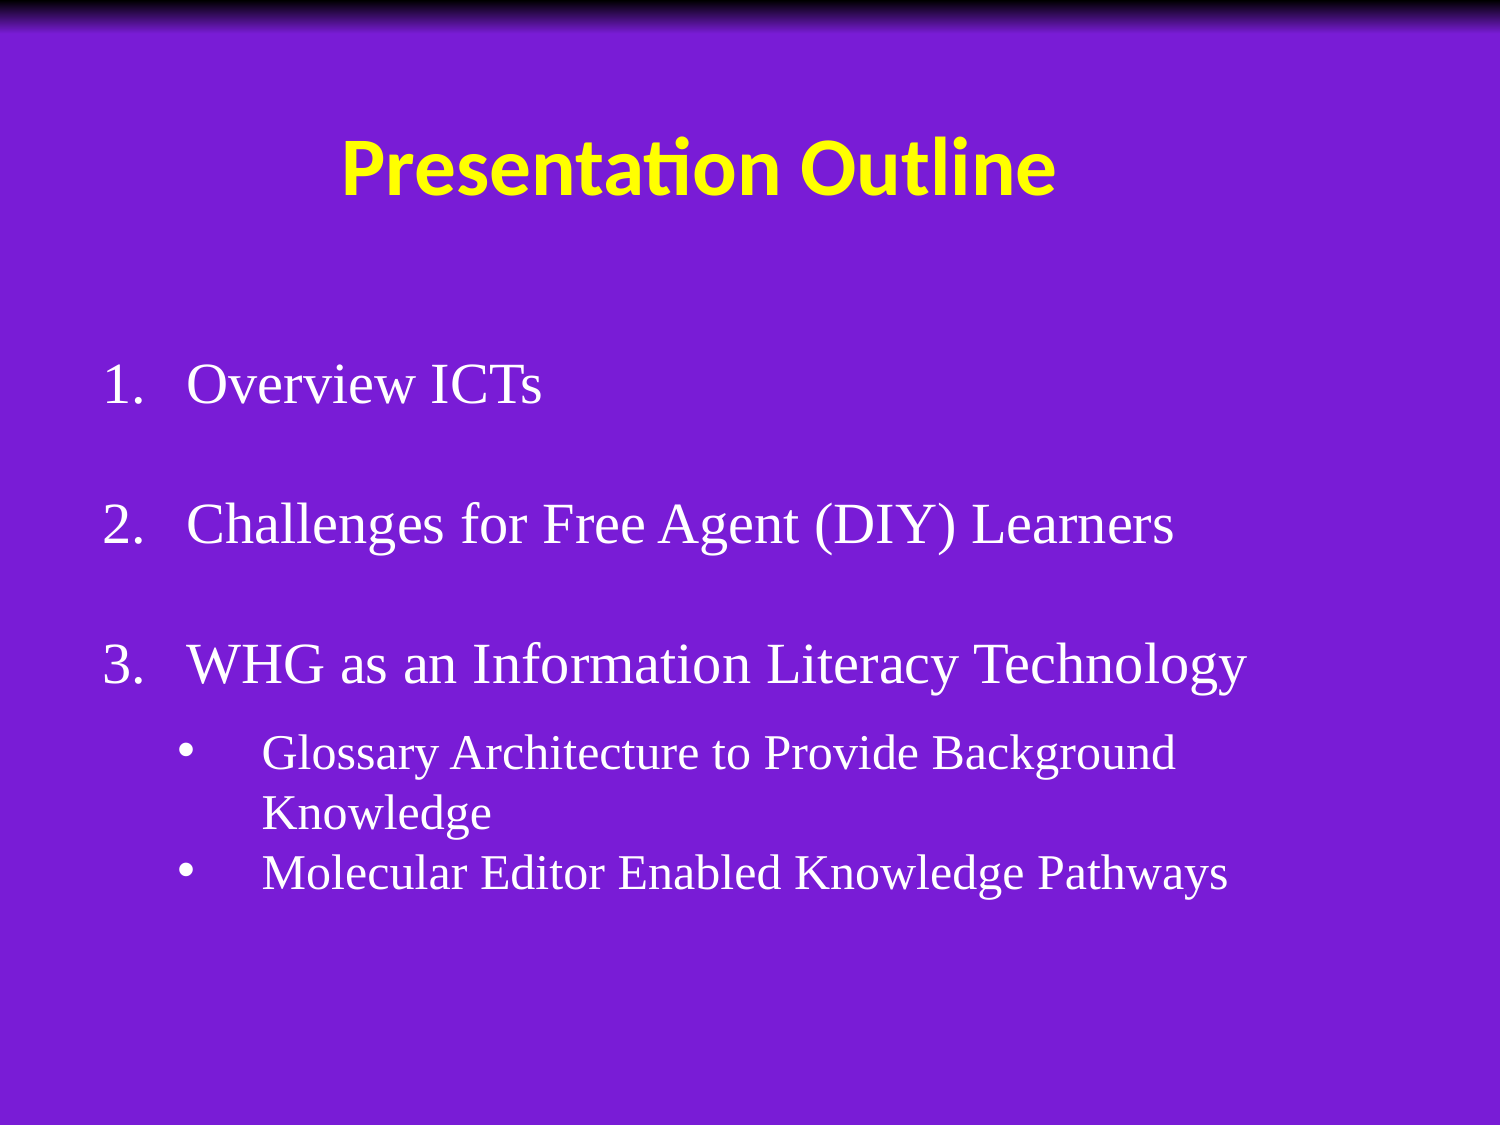

# Presentation Outline
Overview ICTs
Challenges for Free Agent (DIY) Learners
WHG as an Information Literacy Technology
Glossary Architecture to Provide Background Knowledge
Molecular Editor Enabled Knowledge Pathways